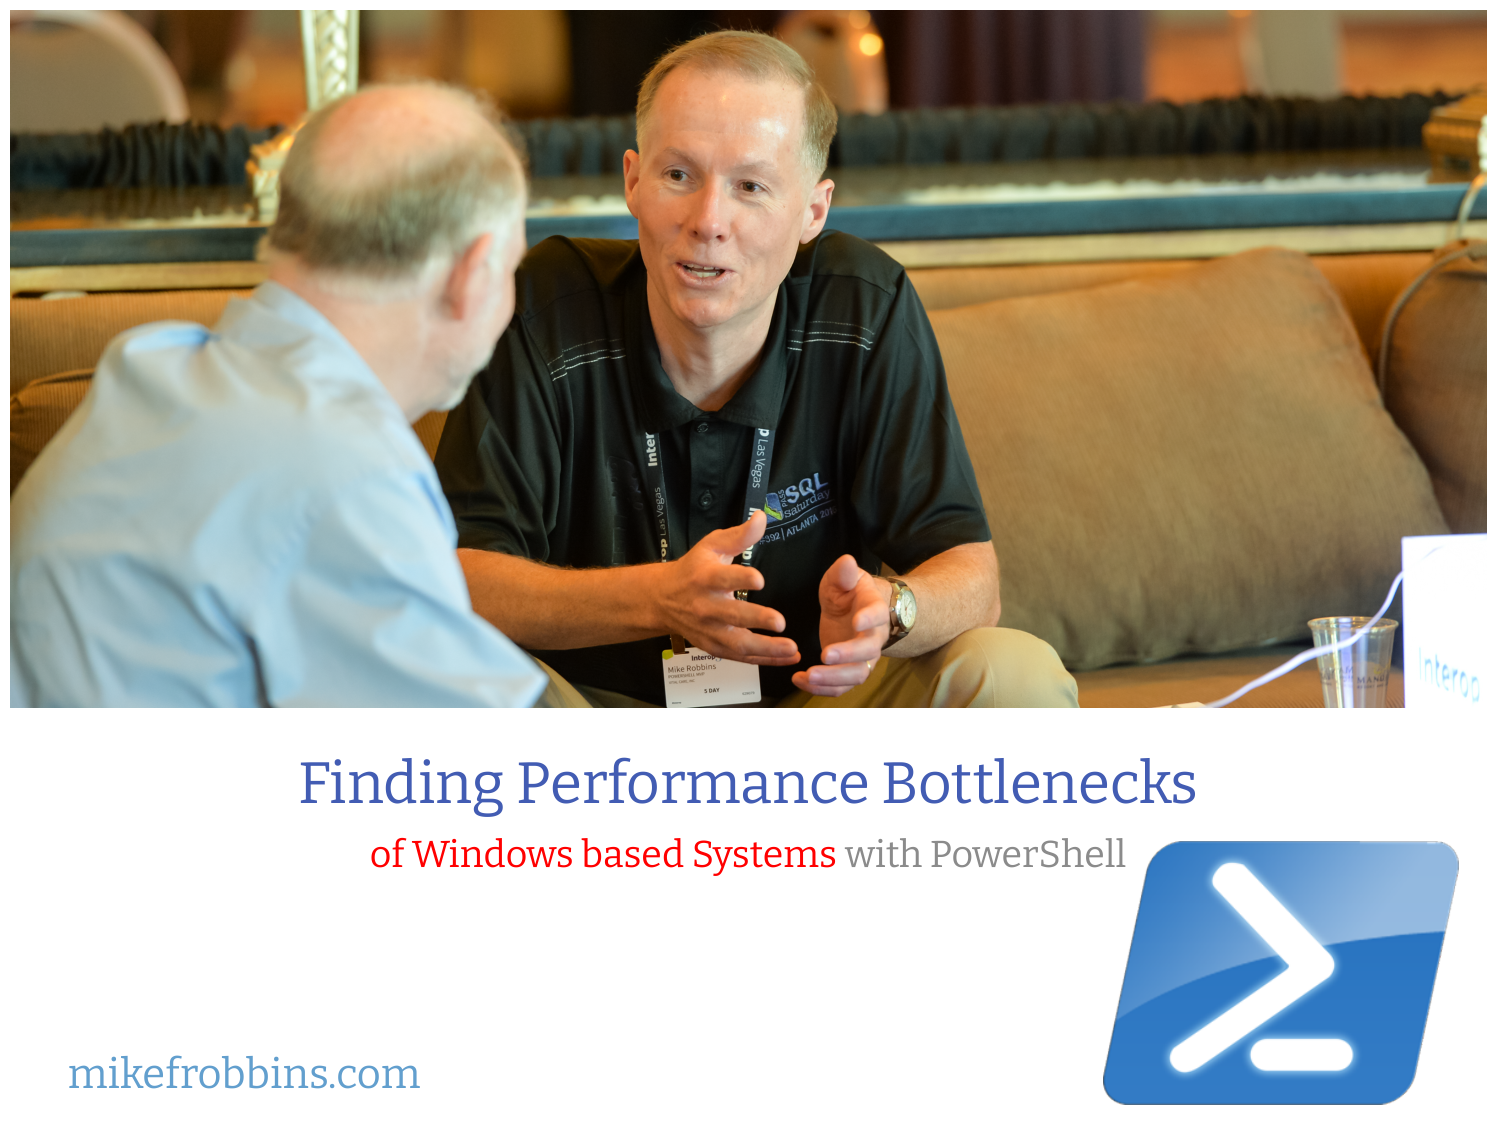

# Finding Performance Bottlenecks
of Windows based Systems with PowerShell